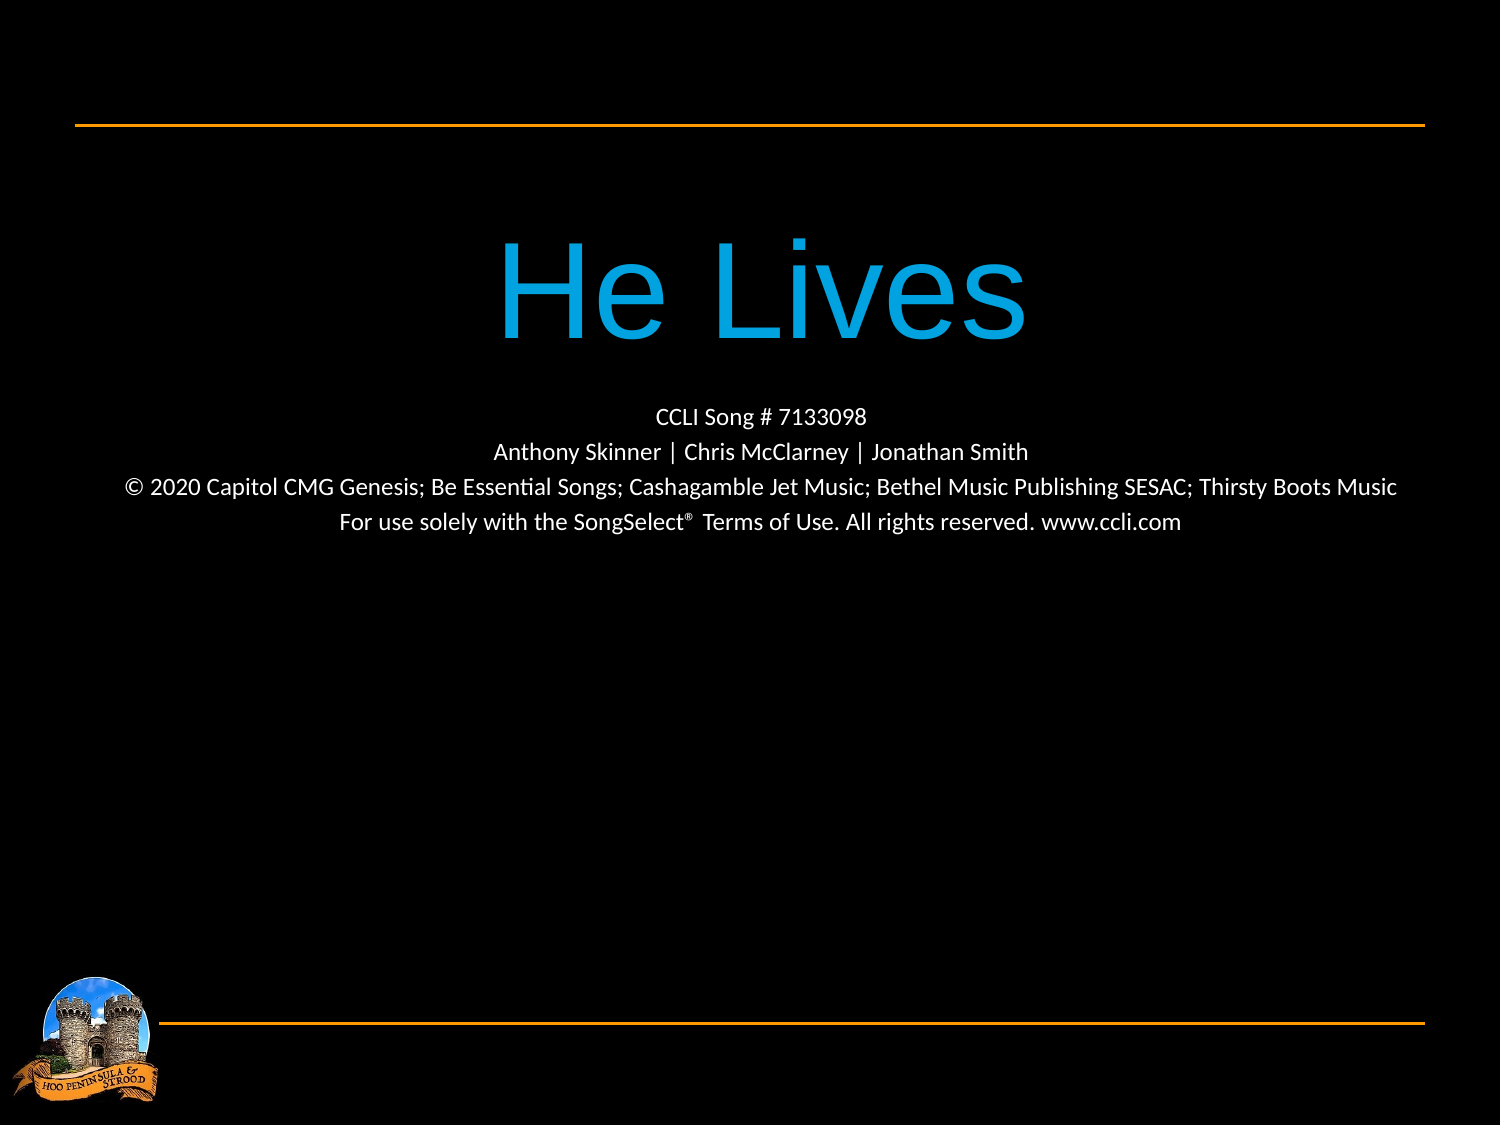

He Lives
CCLI Song # 7133098
Anthony Skinner | Chris McClarney | Jonathan Smith
© 2020 Capitol CMG Genesis; Be Essential Songs; Cashagamble Jet Music; Bethel Music Publishing SESAC; Thirsty Boots Music
For use solely with the SongSelect® Terms of Use. All rights reserved. www.ccli.com